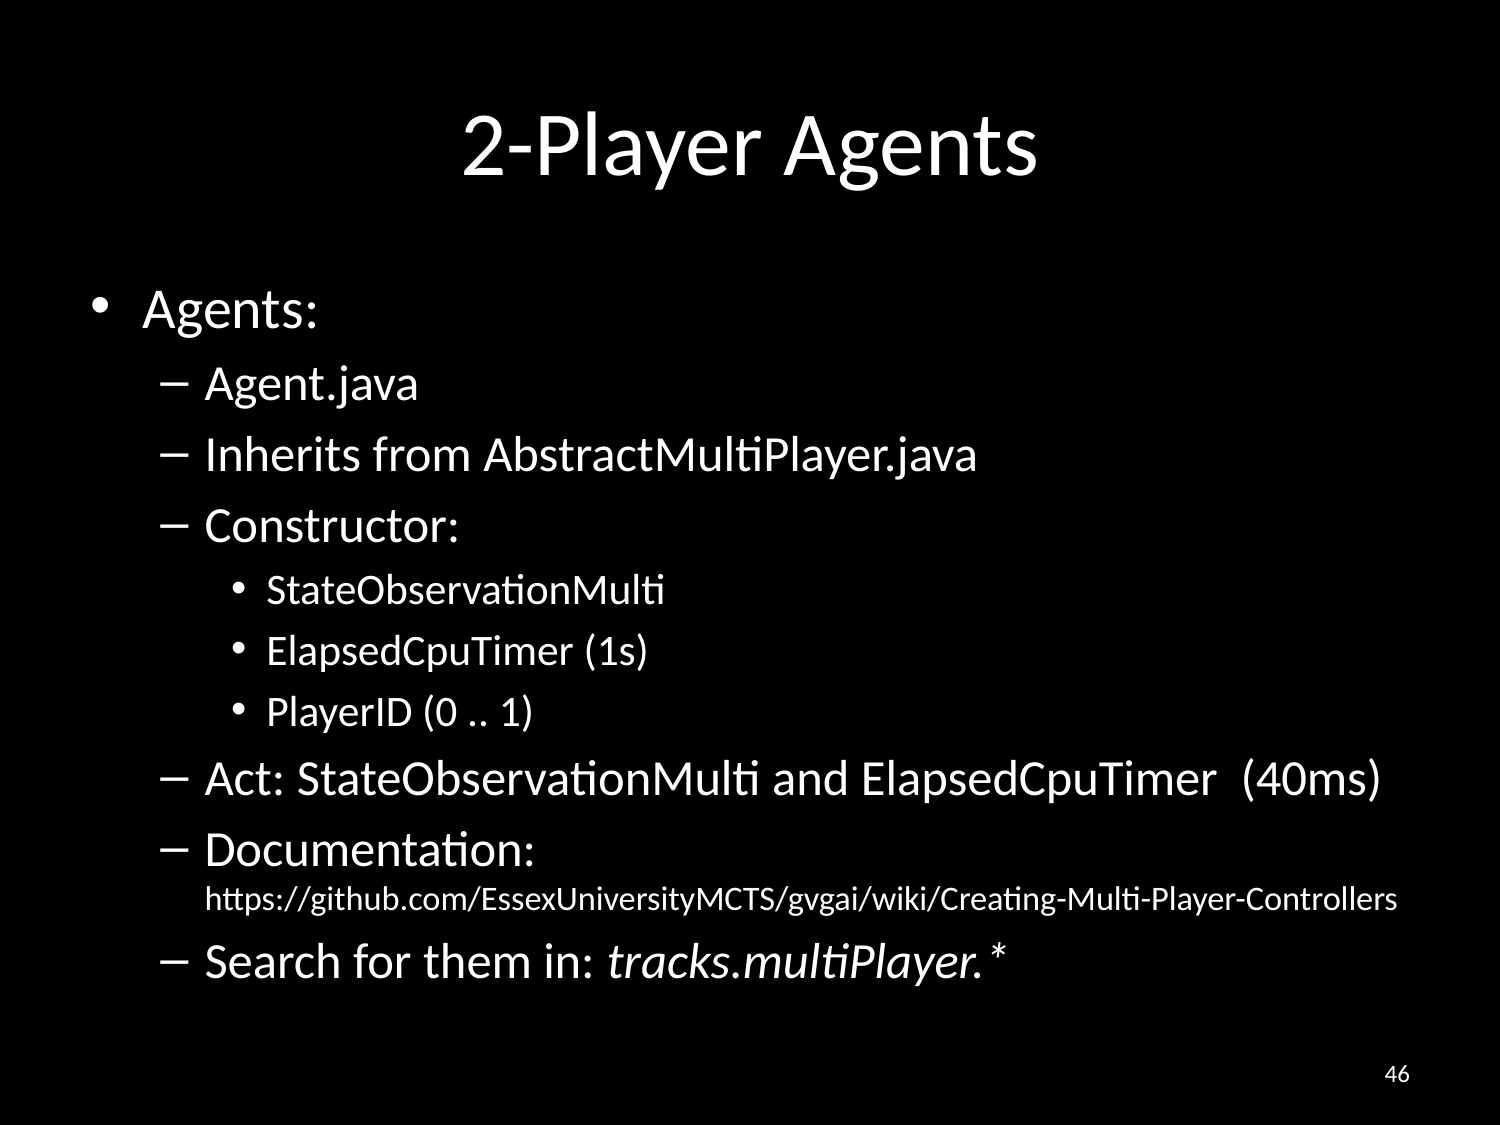

# 2-Player Agents
Agents:
Agent.java
Inherits from AbstractMultiPlayer.java
Constructor:
StateObservationMulti
ElapsedCpuTimer (1s)
PlayerID (0 .. 1)
Act: StateObservationMulti and ElapsedCpuTimer  (40ms)
Documentation: https://github.com/EssexUniversityMCTS/gvgai/wiki/Creating-Multi-Player-Controllers
Search for them in: tracks.multiPlayer.*
46